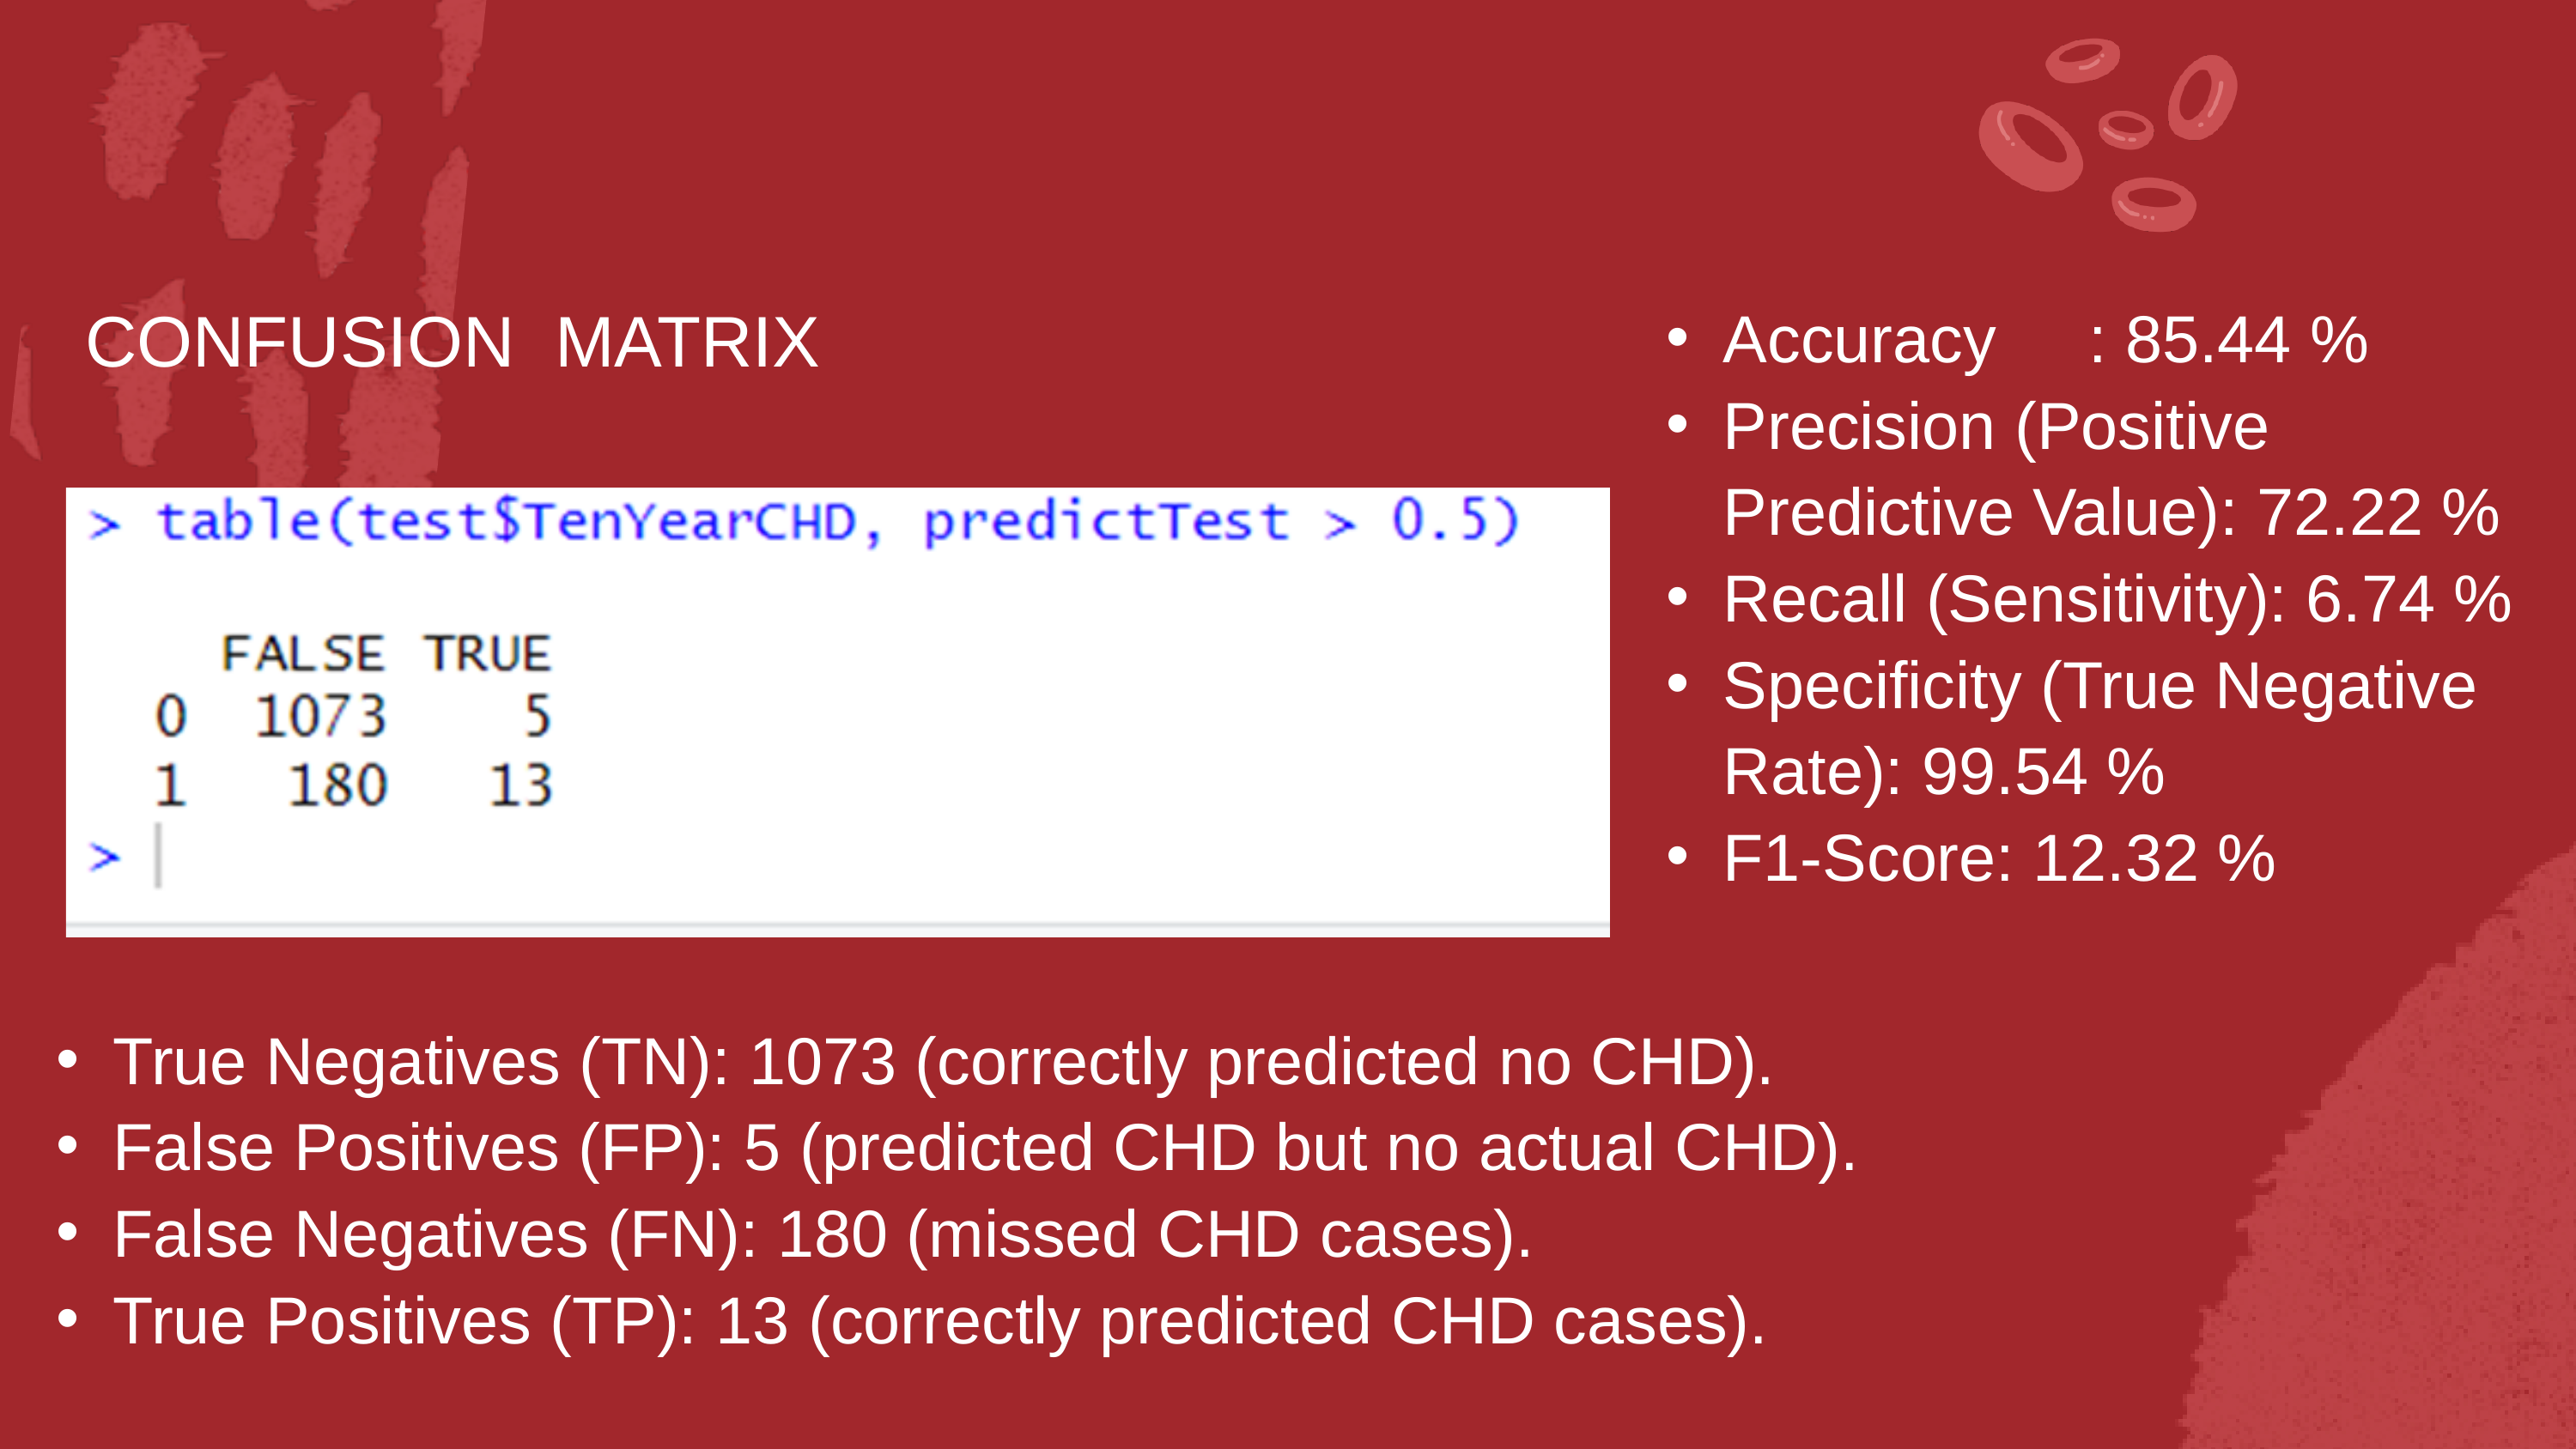

TEST SET PREDICTORS
CONFUSION  MATRIX
Accuracy     : 85.44 %
Precision (Positive Predictive Value): 72.22 %
Recall (Sensitivity): 6.74 %
Specificity (True Negative Rate): 99.54 %
F1-Score: 12.32 %

True Negatives (TN): 1073 (correctly predicted no CHD).
False Positives (FP): 5 (predicted CHD but no actual CHD).
False Negatives (FN): 180 (missed CHD cases).
True Positives (TP): 13 (correctly predicted CHD cases).